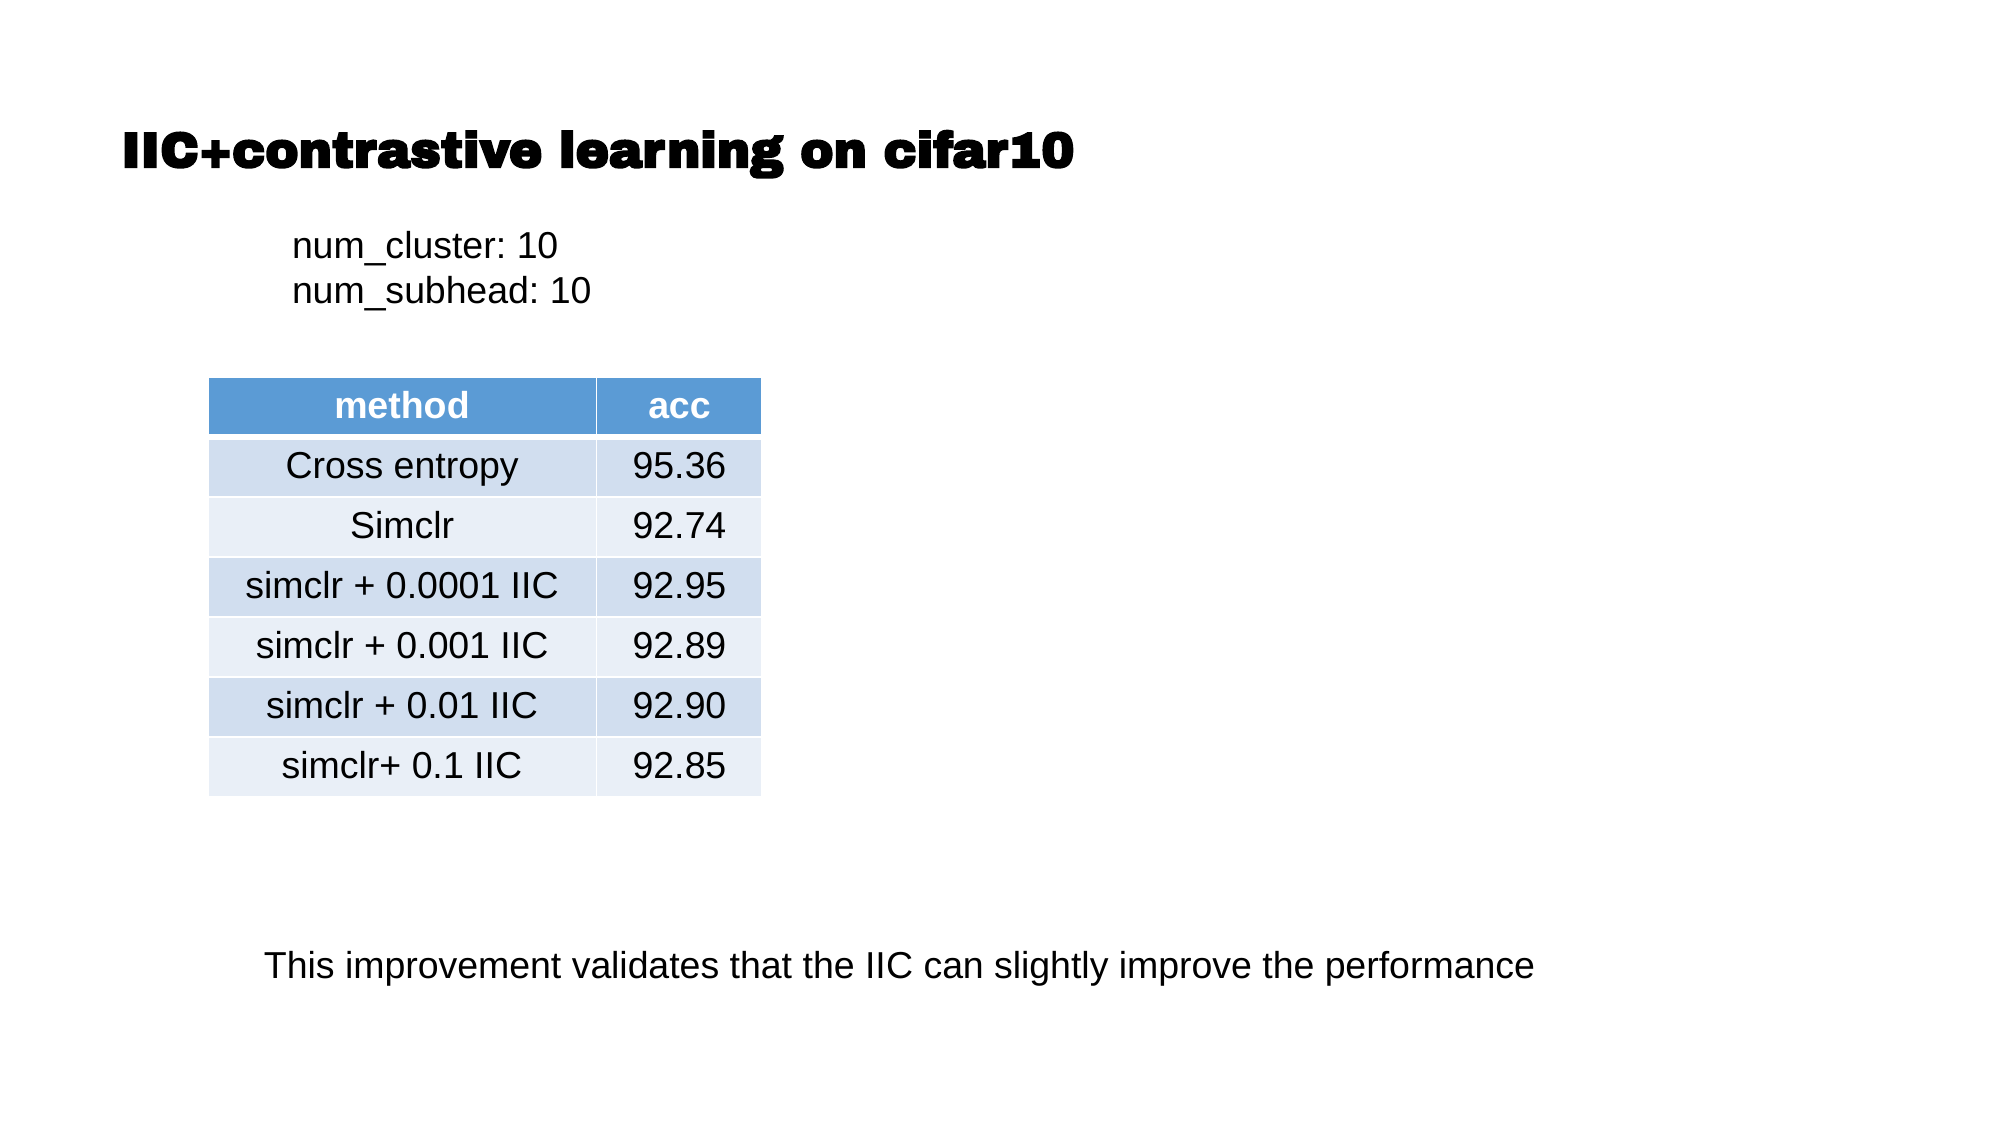

# IIC+contrastive learning on cifar10
num_cluster: 10
num_subhead: 10
| method | acc |
| --- | --- |
| Cross entropy | 95.36 |
| Simclr | 92.74 |
| simclr + 0.0001 IIC | 92.95 |
| simclr + 0.001 IIC | 92.89 |
| simclr + 0.01 IIC | 92.90 |
| simclr+ 0.1 IIC | 92.85 |
This improvement validates that the IIC can slightly improve the performance